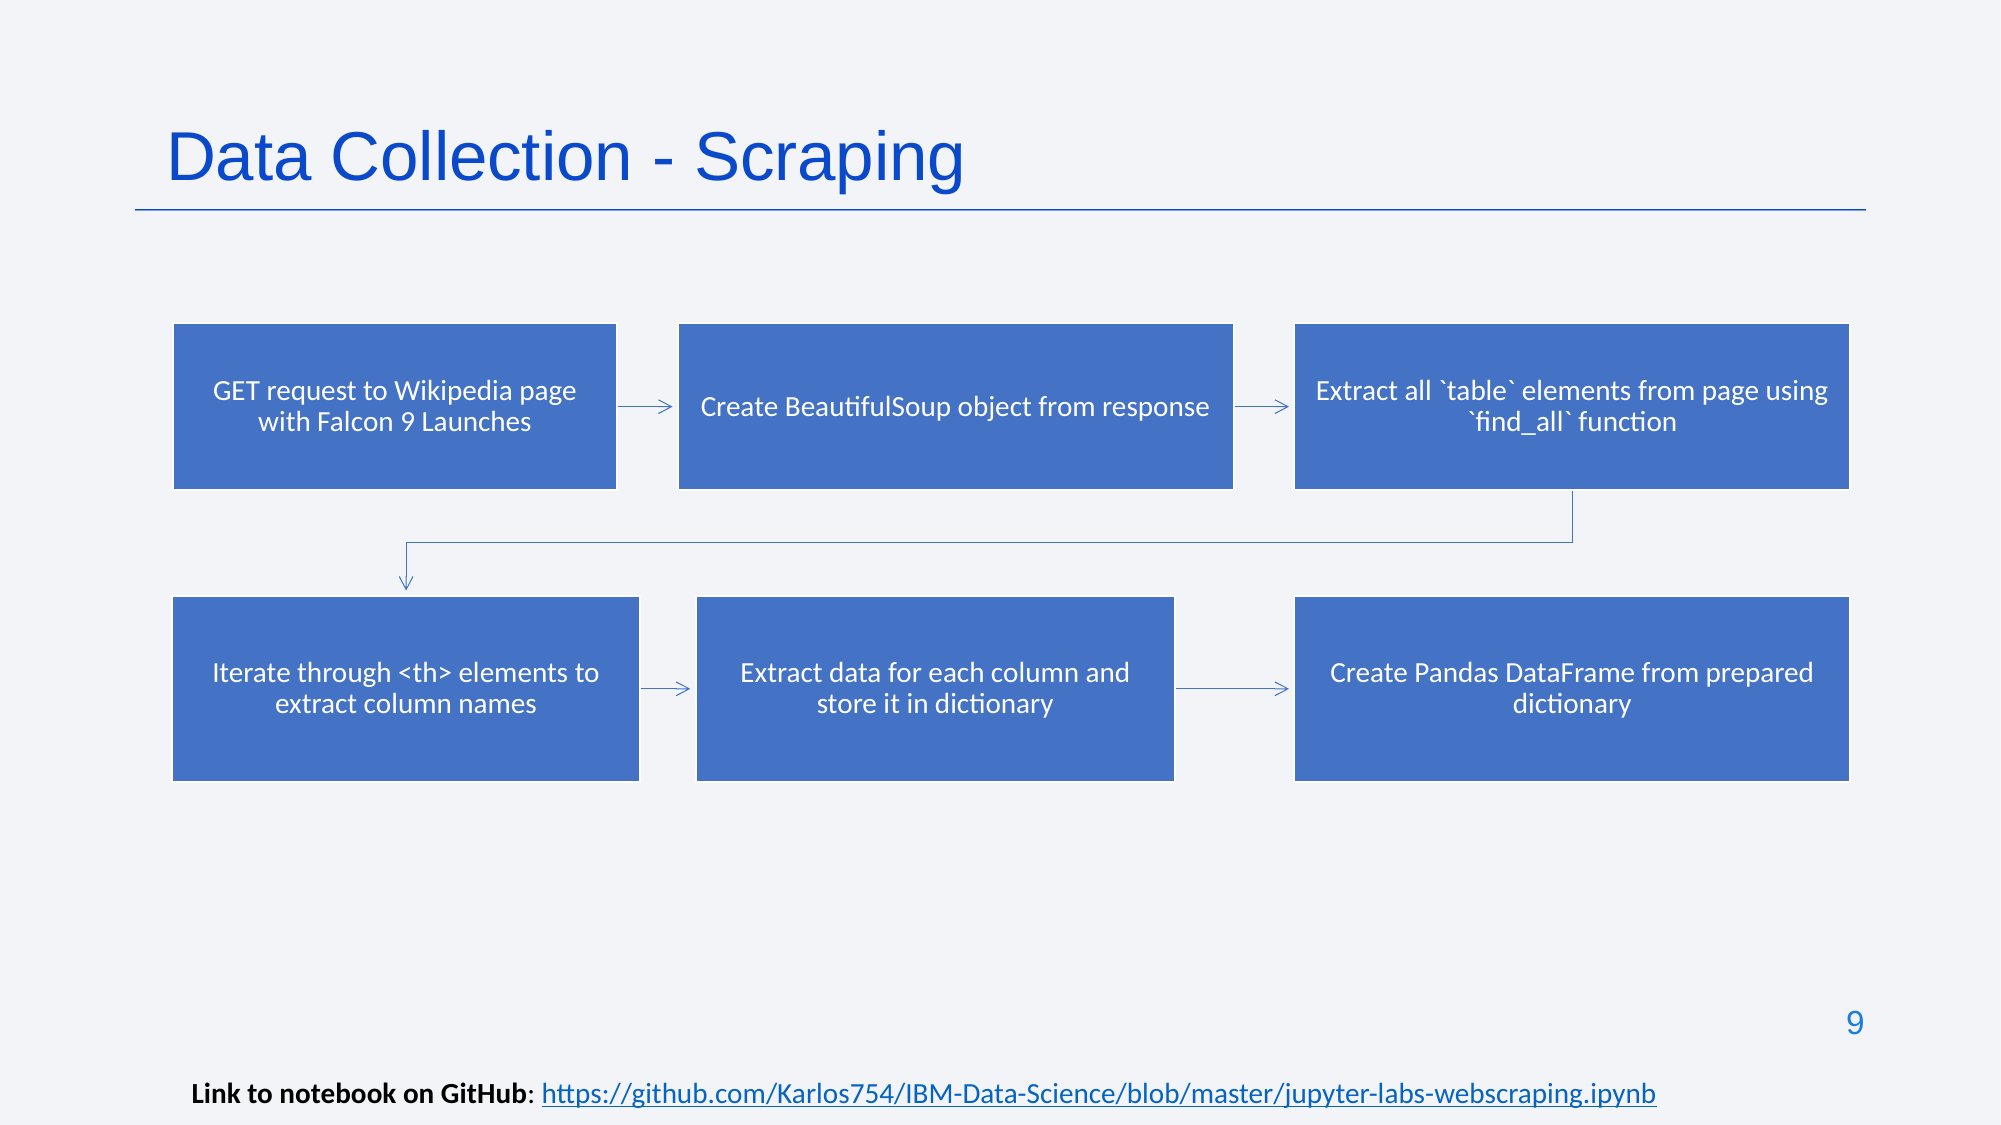

Data Collection - Scraping

GET request to Wikipedia page with Falcon 9 Launches

Create BeautifulSoup object from response

Extract all `table` elements from page using `find_all` function

Iterate through <th> elements to extract column names

Extract data for each column and store it in dictionary
Create Pandas DataFrame from prepared dictionary
9
Link to notebook on GitHub: https://github.com/Karlos754/IBM-Data-Science/blob/master/jupyter-labs-webscraping.ipynb